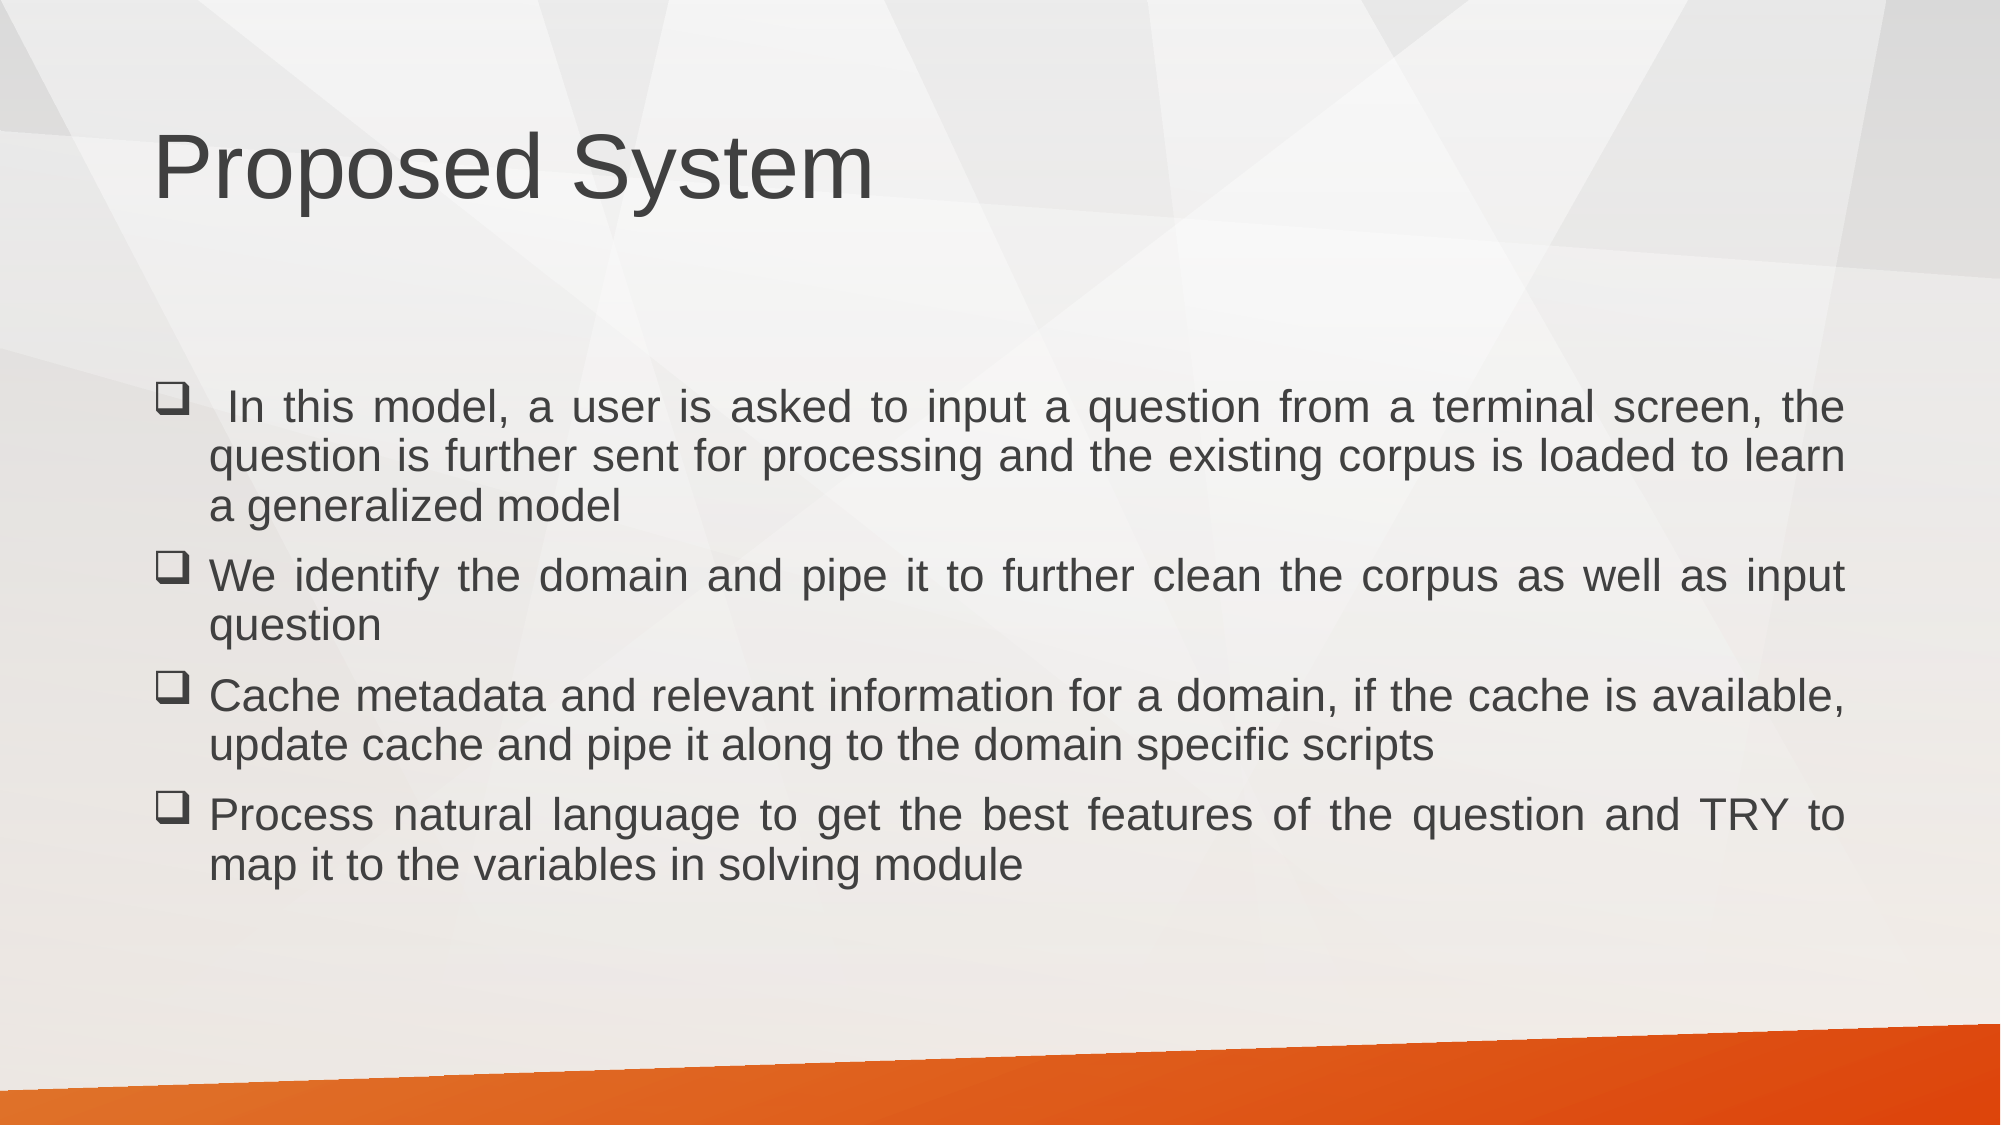

# Proposed System

 In this model, a user is asked to input a question from a terminal screen, the question is further sent for processing and the existing corpus is loaded to learn a generalized model
We identify the domain and pipe it to further clean the corpus as well as input question
Cache metadata and relevant information for a domain, if the cache is available, update cache and pipe it along to the domain specific scripts
Process natural language to get the best features of the question and TRY to map it to the variables in solving module